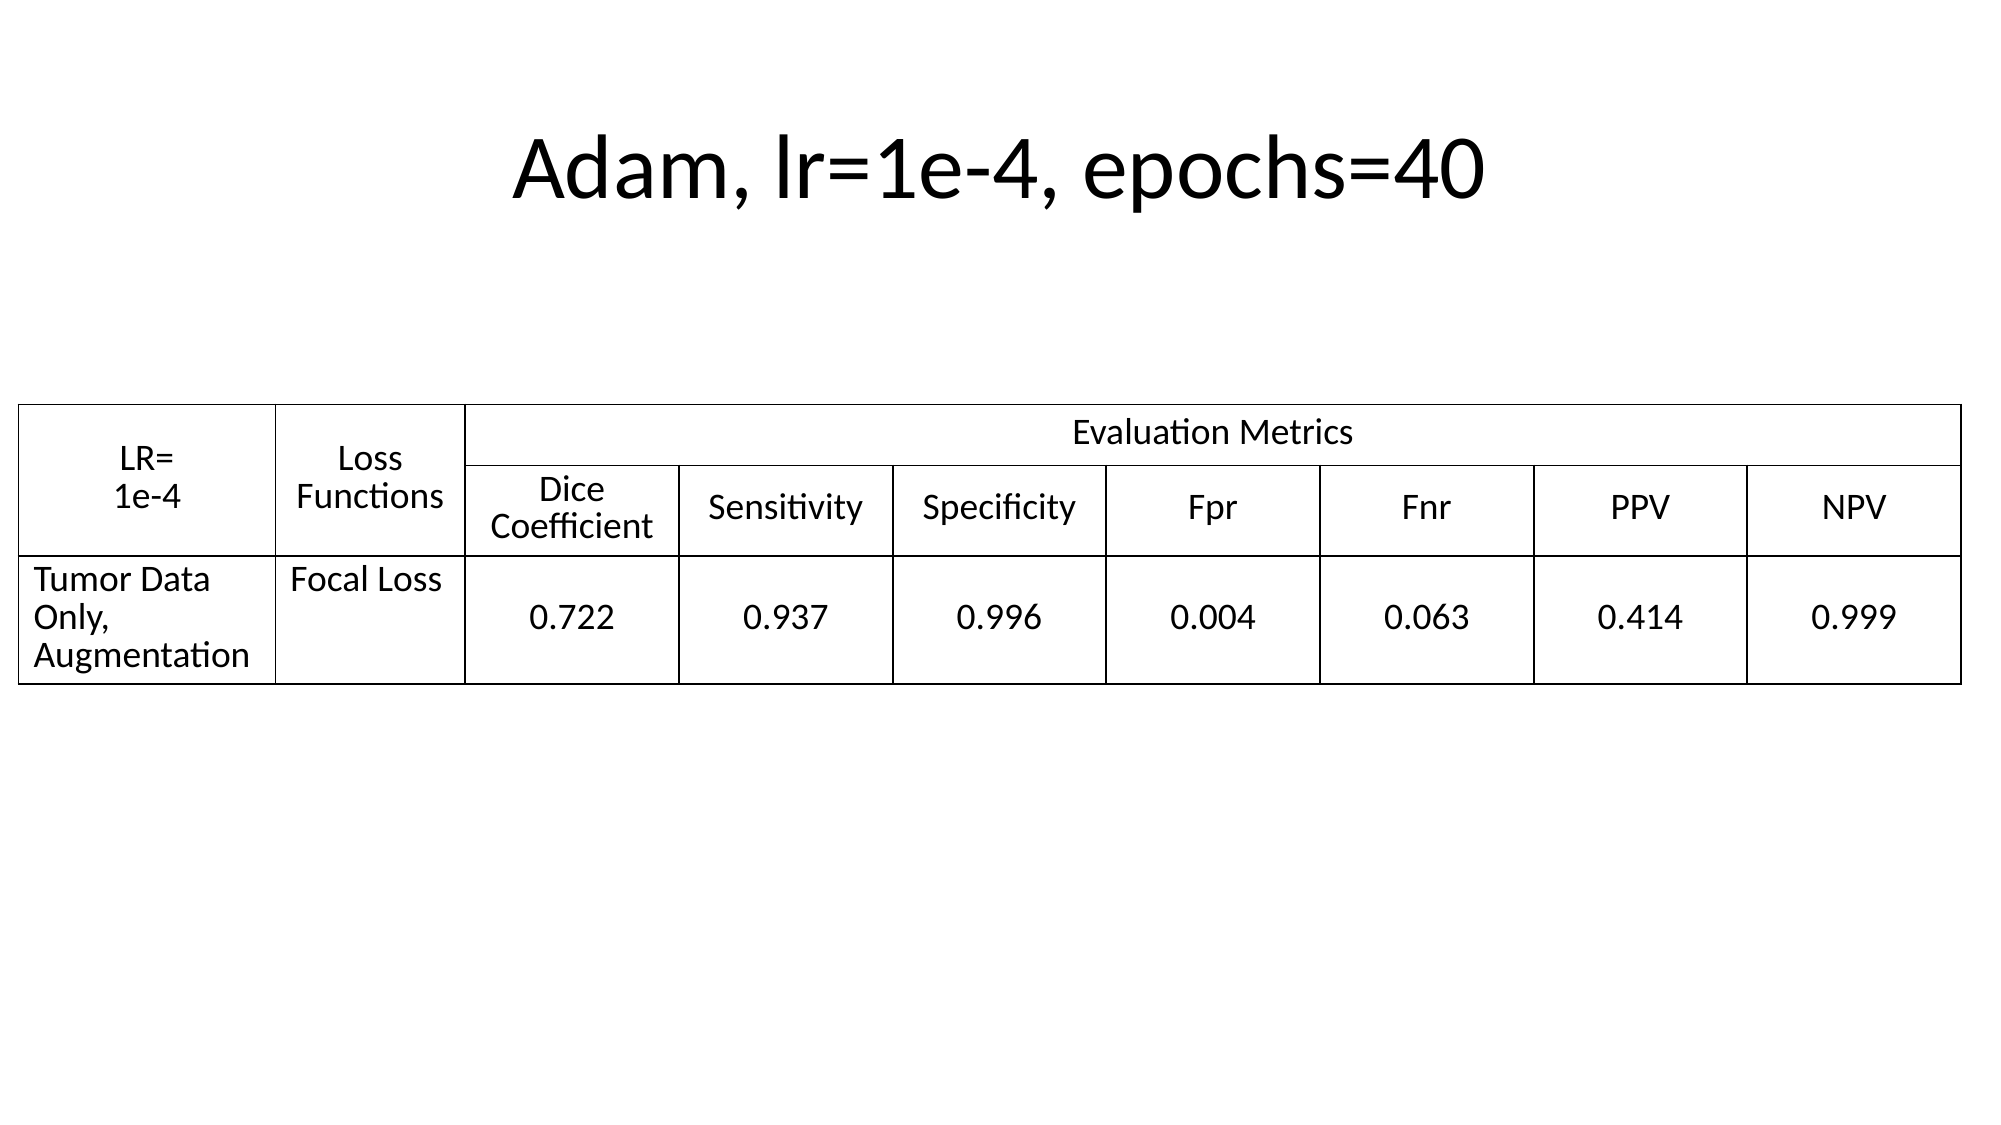

# Adam, lr=1e-4, epochs=40
| LR= 1e-4 | Loss Functions | Evaluation Metrics |  |  |  |  |  |  |
| --- | --- | --- | --- | --- | --- | --- | --- | --- |
|  |  | Dice Coefficient | Sensitivity | Specificity | Fpr | Fnr | PPV | NPV |
| Tumor Data Only, Augmentation | Focal Loss | 0.722 | 0.937 | 0.996 | 0.004 | 0.063 | 0.414 | 0.999 |